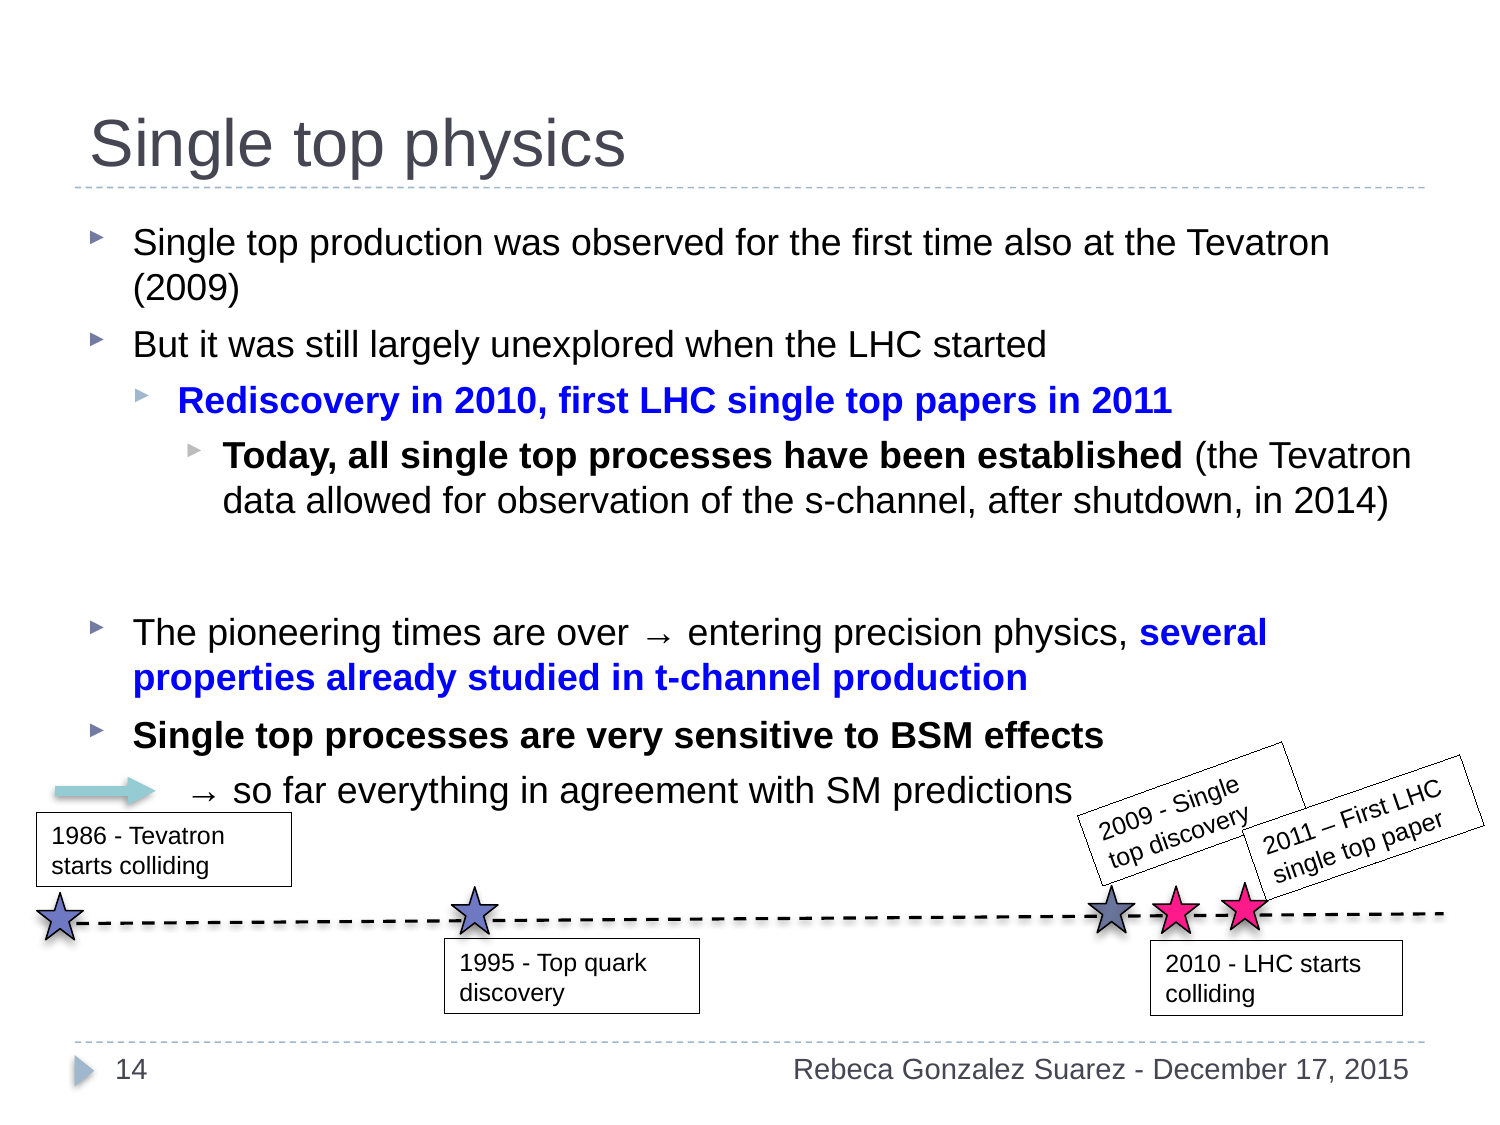

# Single top physics
Single top production was observed for the first time also at the Tevatron (2009)
But it was still largely unexplored when the LHC started
Rediscovery in 2010, first LHC single top papers in 2011
Today, all single top processes have been established (the Tevatron data allowed for observation of the s-channel, after shutdown, in 2014)

The pioneering times are over → entering precision physics, several properties already studied in t-channel production
Single top processes are very sensitive to BSM effects
→ so far everything in agreement with SM predictions
2009 - Single top discovery
2011 – First LHC single top paper
1986 - Tevatron starts colliding

1995 - Top quark discovery
2010 - LHC starts colliding
14
Rebeca Gonzalez Suarez - December 17, 2015